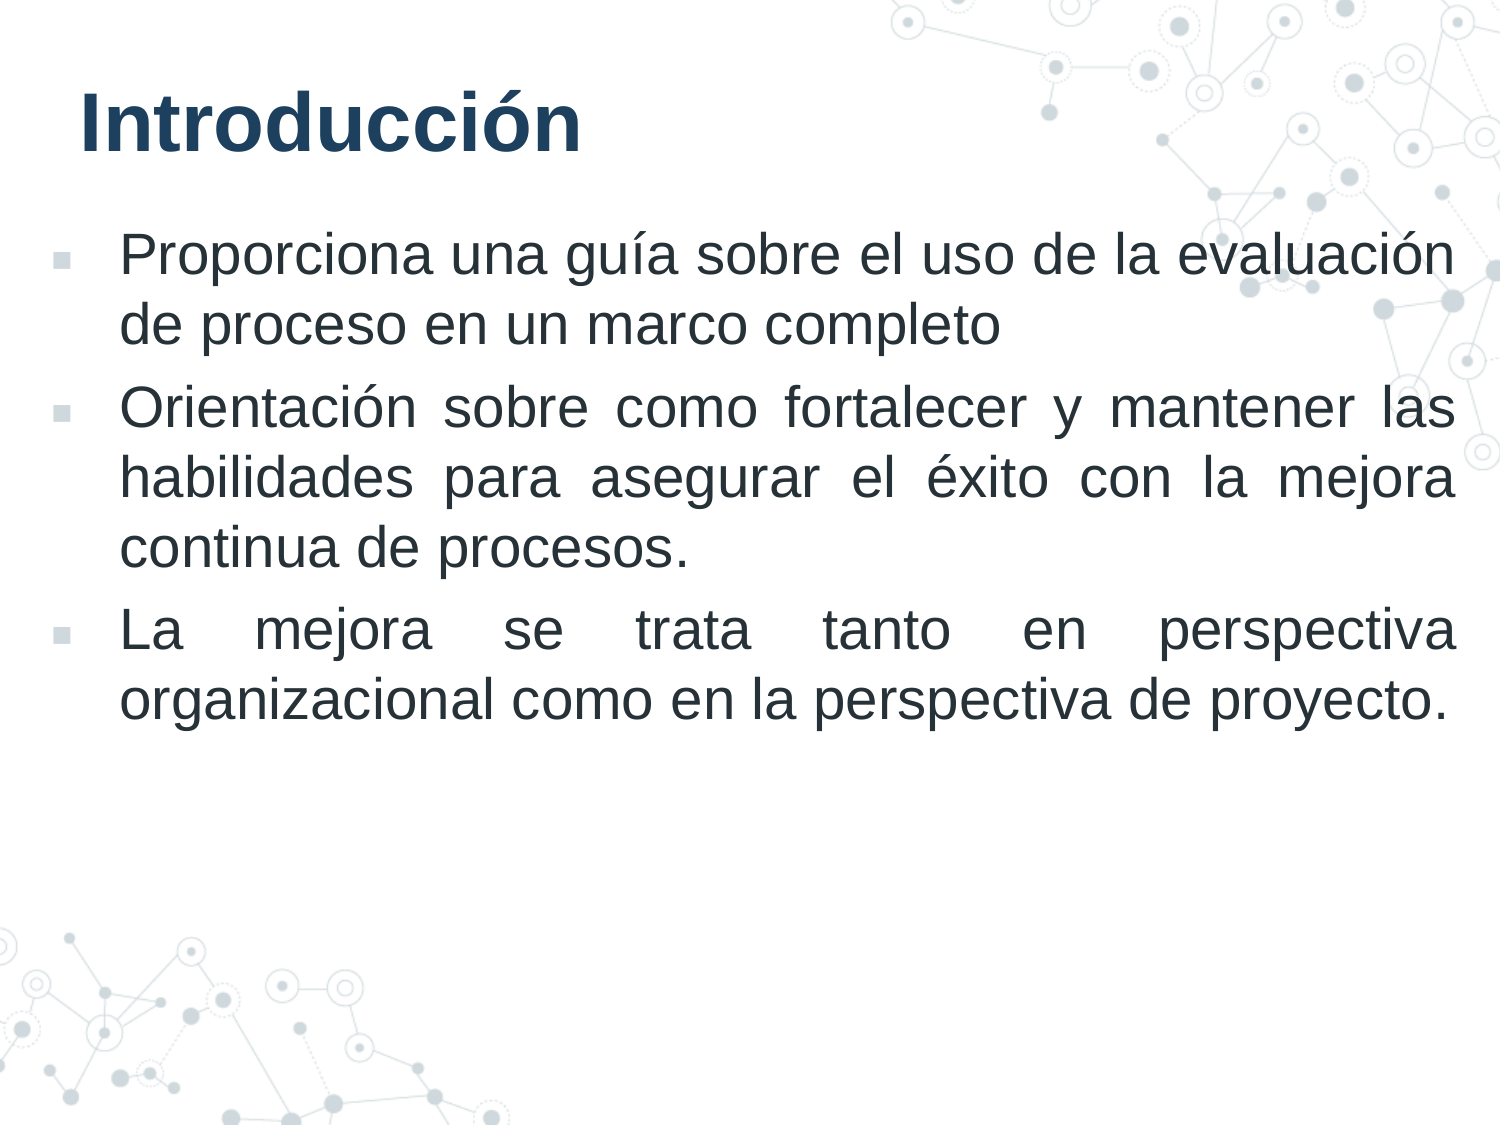

# Introducción
Proporciona una guía sobre el uso de la evaluación de proceso en un marco completo
Orientación sobre como fortalecer y mantener las habilidades para asegurar el éxito con la mejora continua de procesos.
La mejora se trata tanto en perspectiva organizacional como en la perspectiva de proyecto.